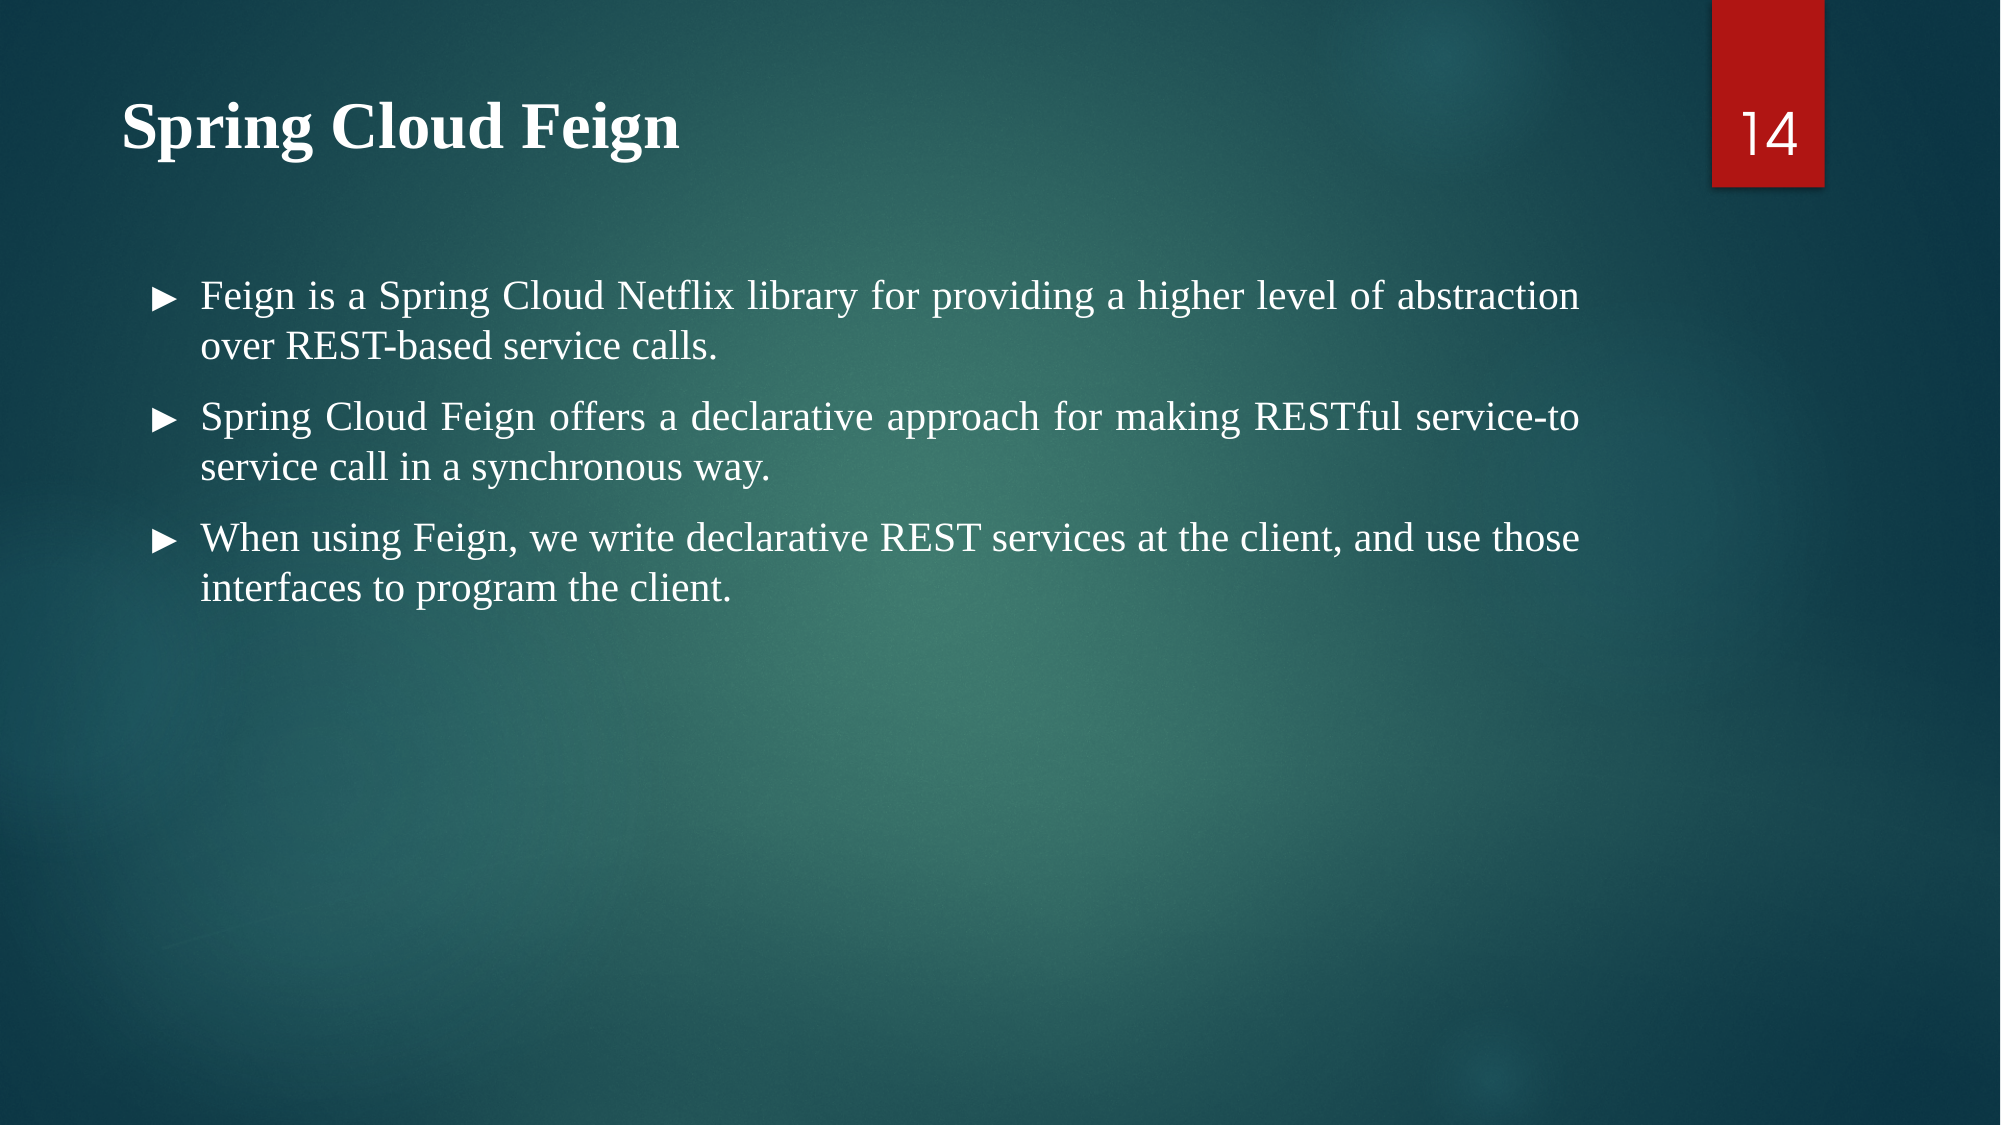

14
# Spring Cloud Feign
Feign is a Spring Cloud Netflix library for providing a higher level of abstraction over REST-based service calls.
Spring Cloud Feign offers a declarative approach for making RESTful service-to service call in a synchronous way.
When using Feign, we write declarative REST services at the client, and use those interfaces to program the client.